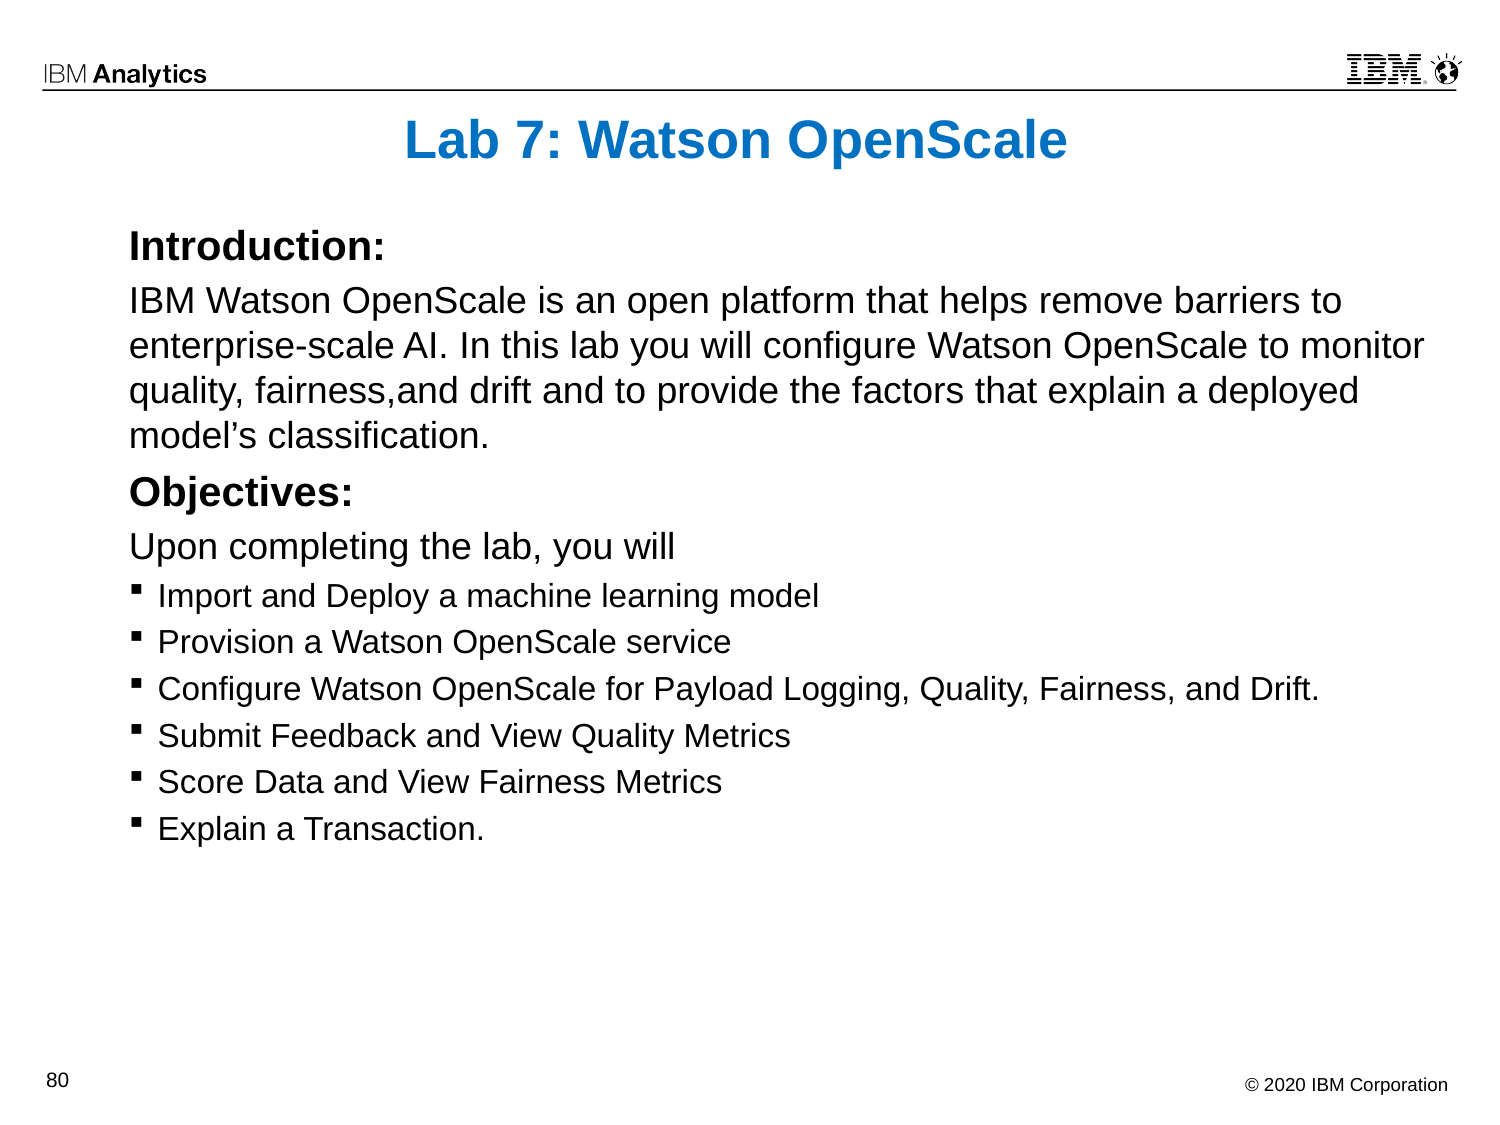

# Lab 7: Watson OpenScale
Introduction:
IBM Watson OpenScale is an open platform that helps remove barriers to enterprise-scale AI. In this lab you will configure Watson OpenScale to monitor quality, fairness,and drift and to provide the factors that explain a deployed model’s classification.
Objectives:
Upon completing the lab, you will
Import and Deploy a machine learning model
Provision a Watson OpenScale service
Configure Watson OpenScale for Payload Logging, Quality, Fairness, and Drift.
Submit Feedback and View Quality Metrics
Score Data and View Fairness Metrics
Explain a Transaction.